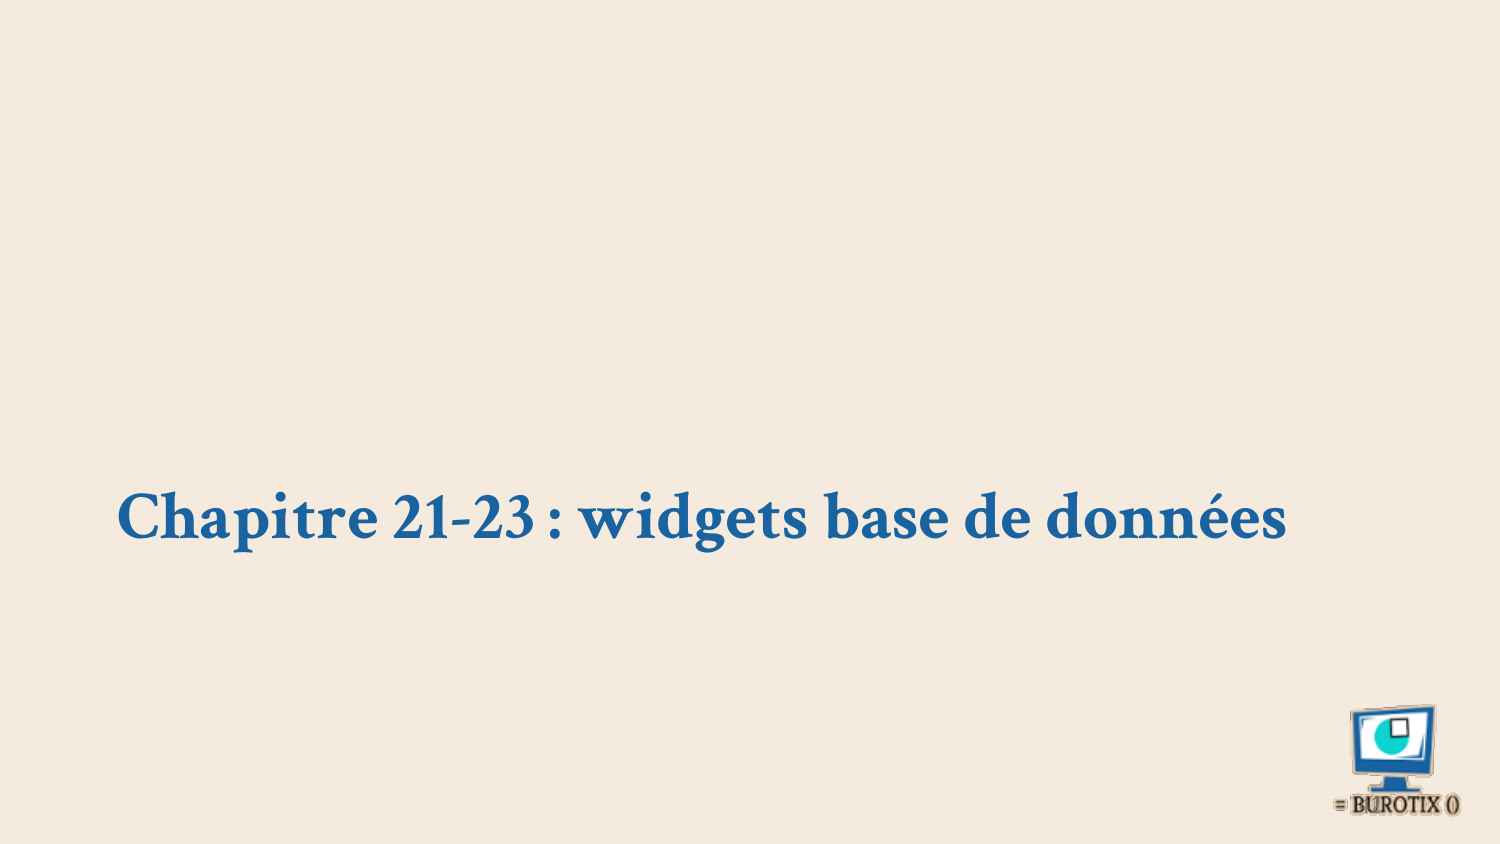

# Chapitre 21-23 : widgets base de données

42